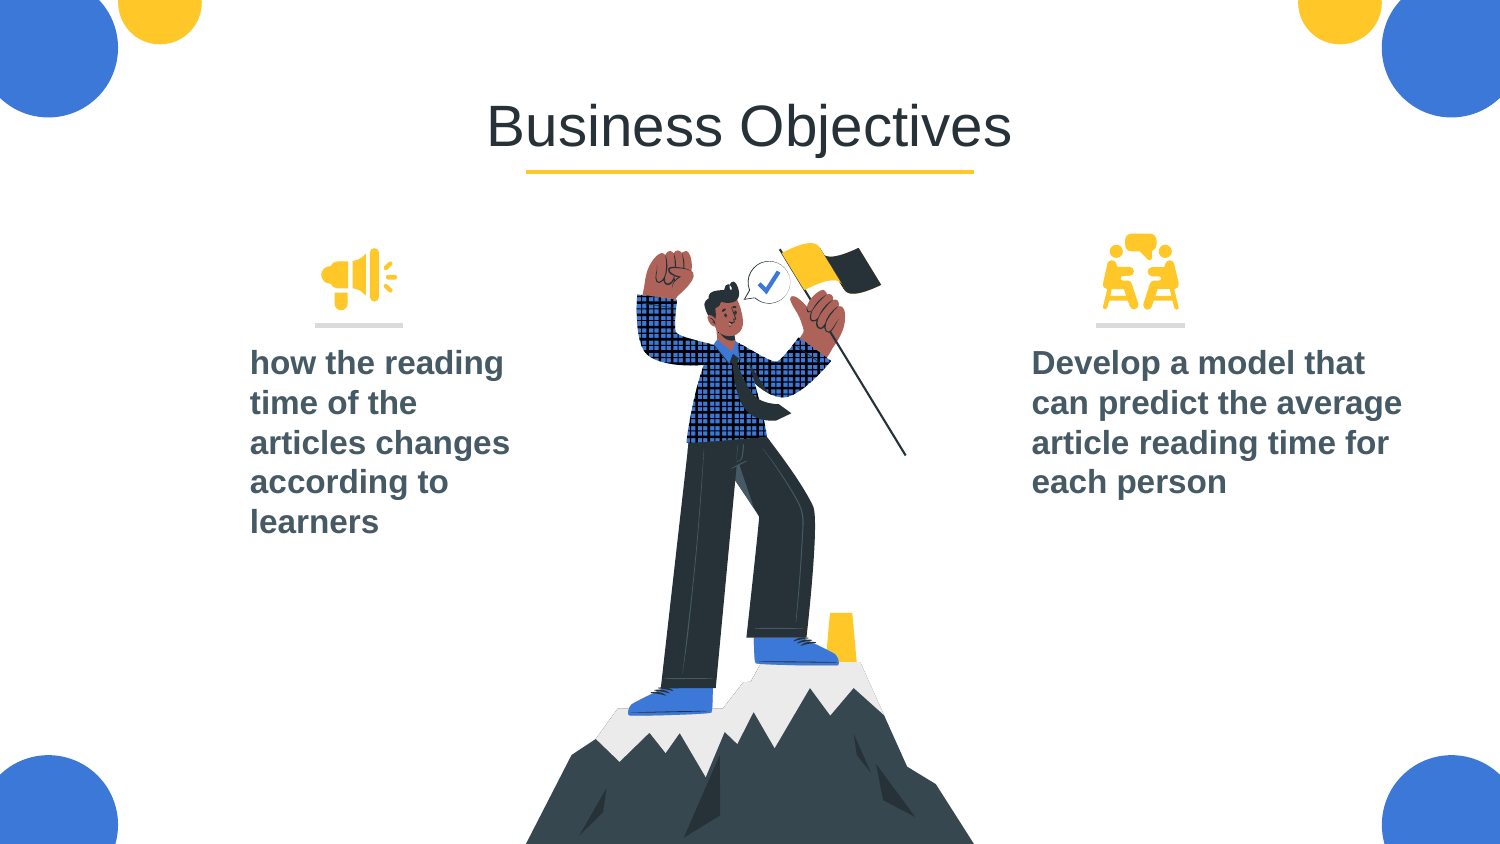

# Business Objectives

how the reading time of the articles changes according to learners
Develop a model that can predict the average article reading time for each person